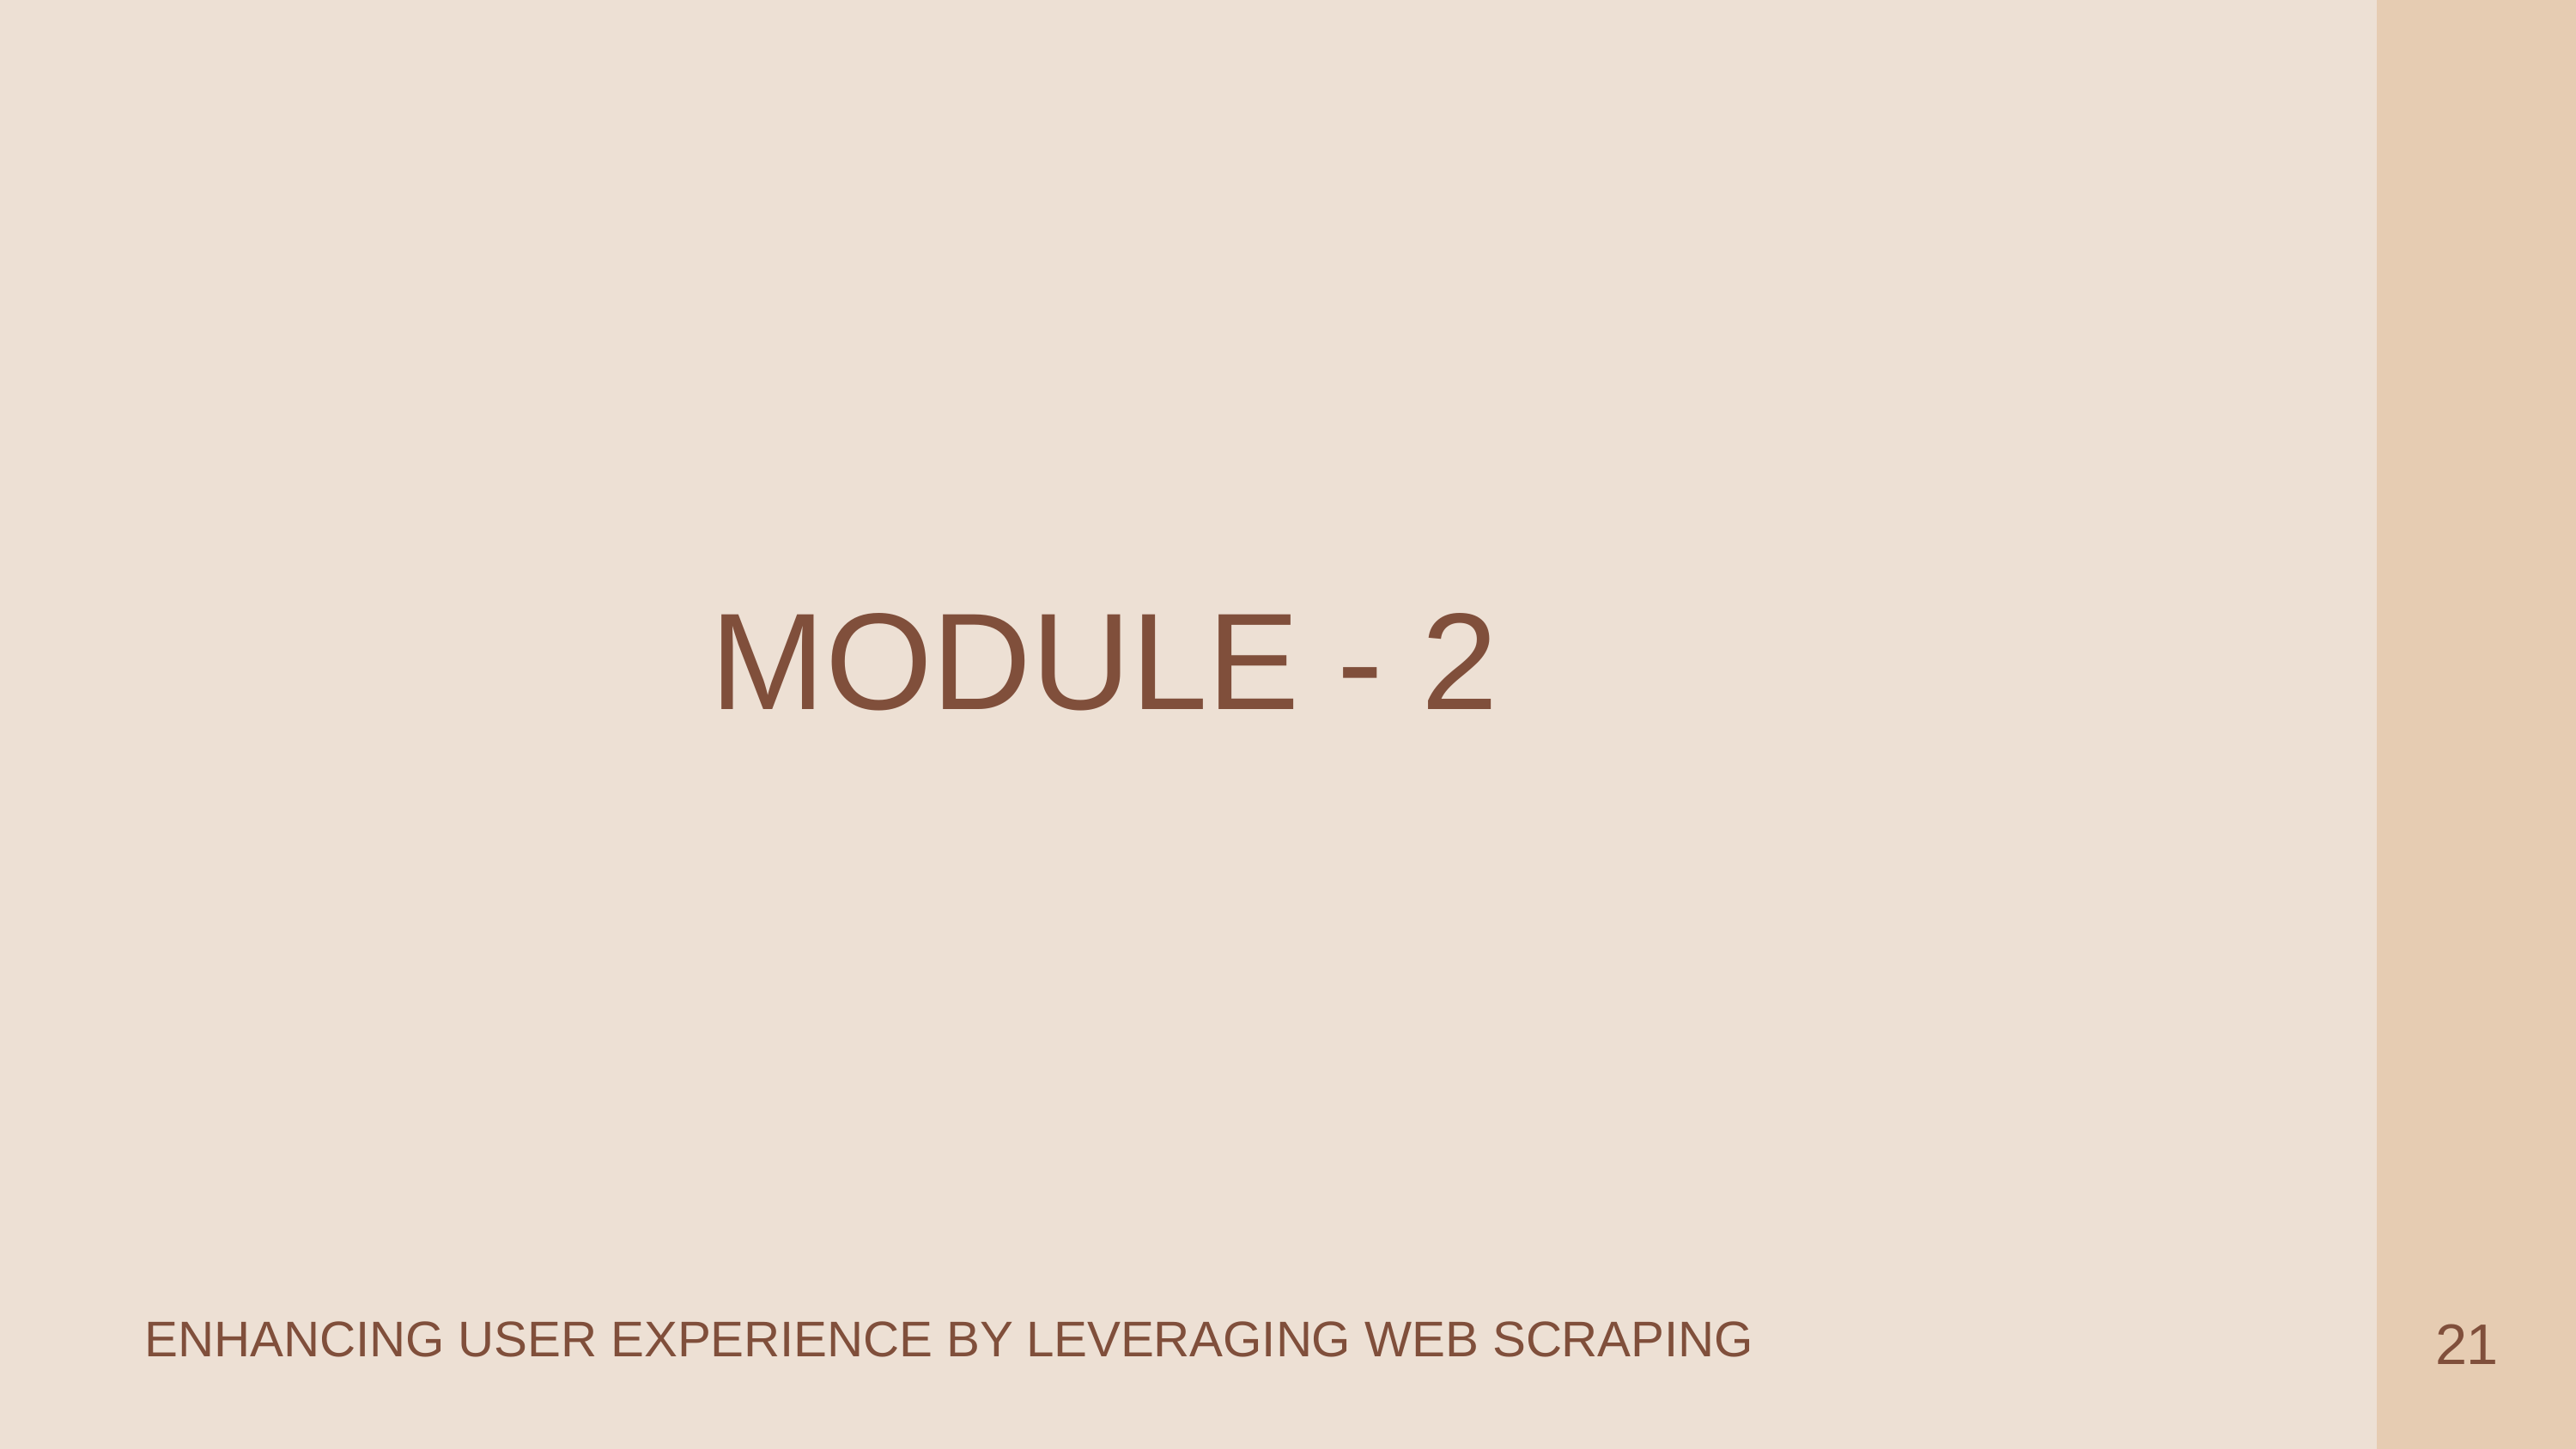

MODULE - 2
21
ENHANCING USER EXPERIENCE BY LEVERAGING WEB SCRAPING